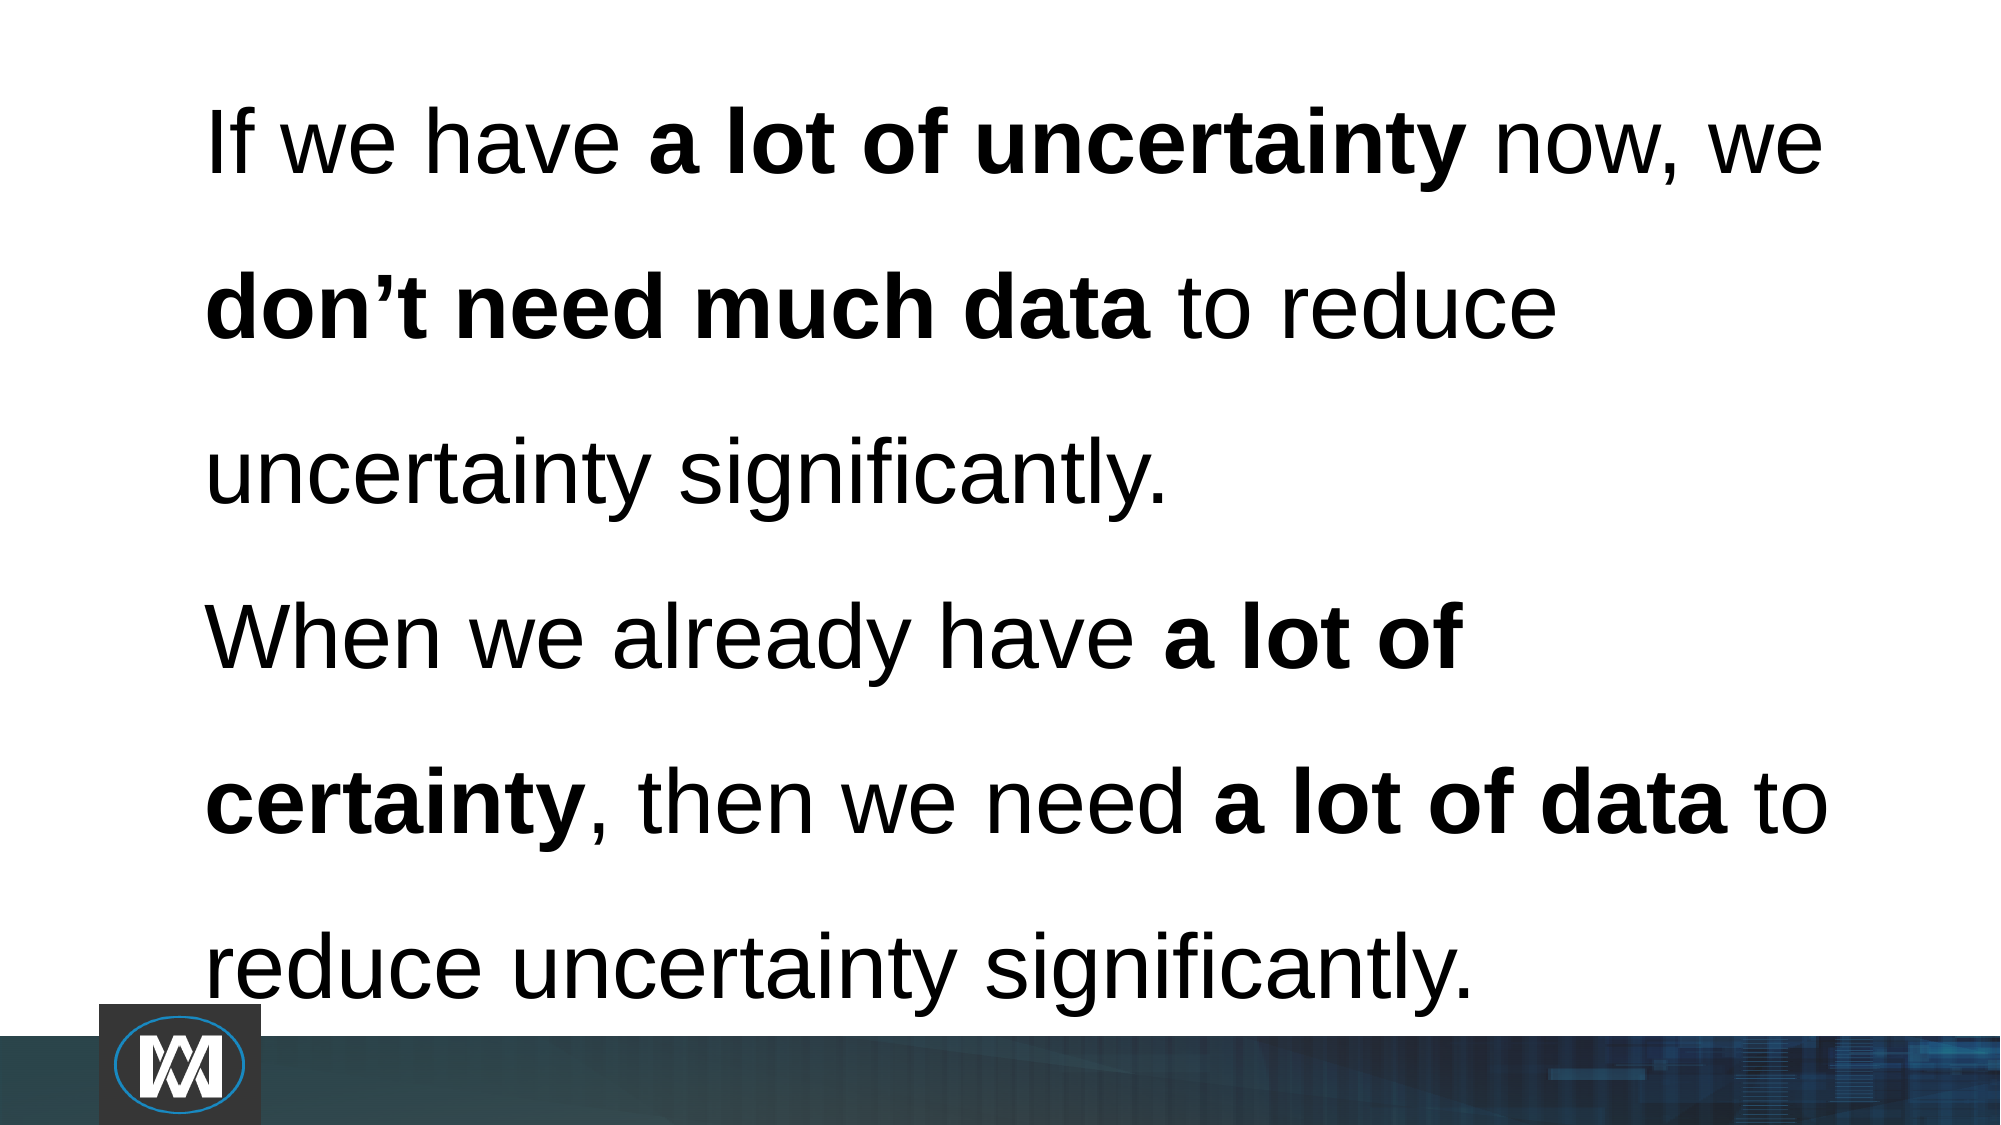

# If we have a lot of uncertainty now, we don’t need much data to reduce uncertainty significantly. When we already have a lot of certainty, then we need a lot of data to reduce uncertainty significantly.